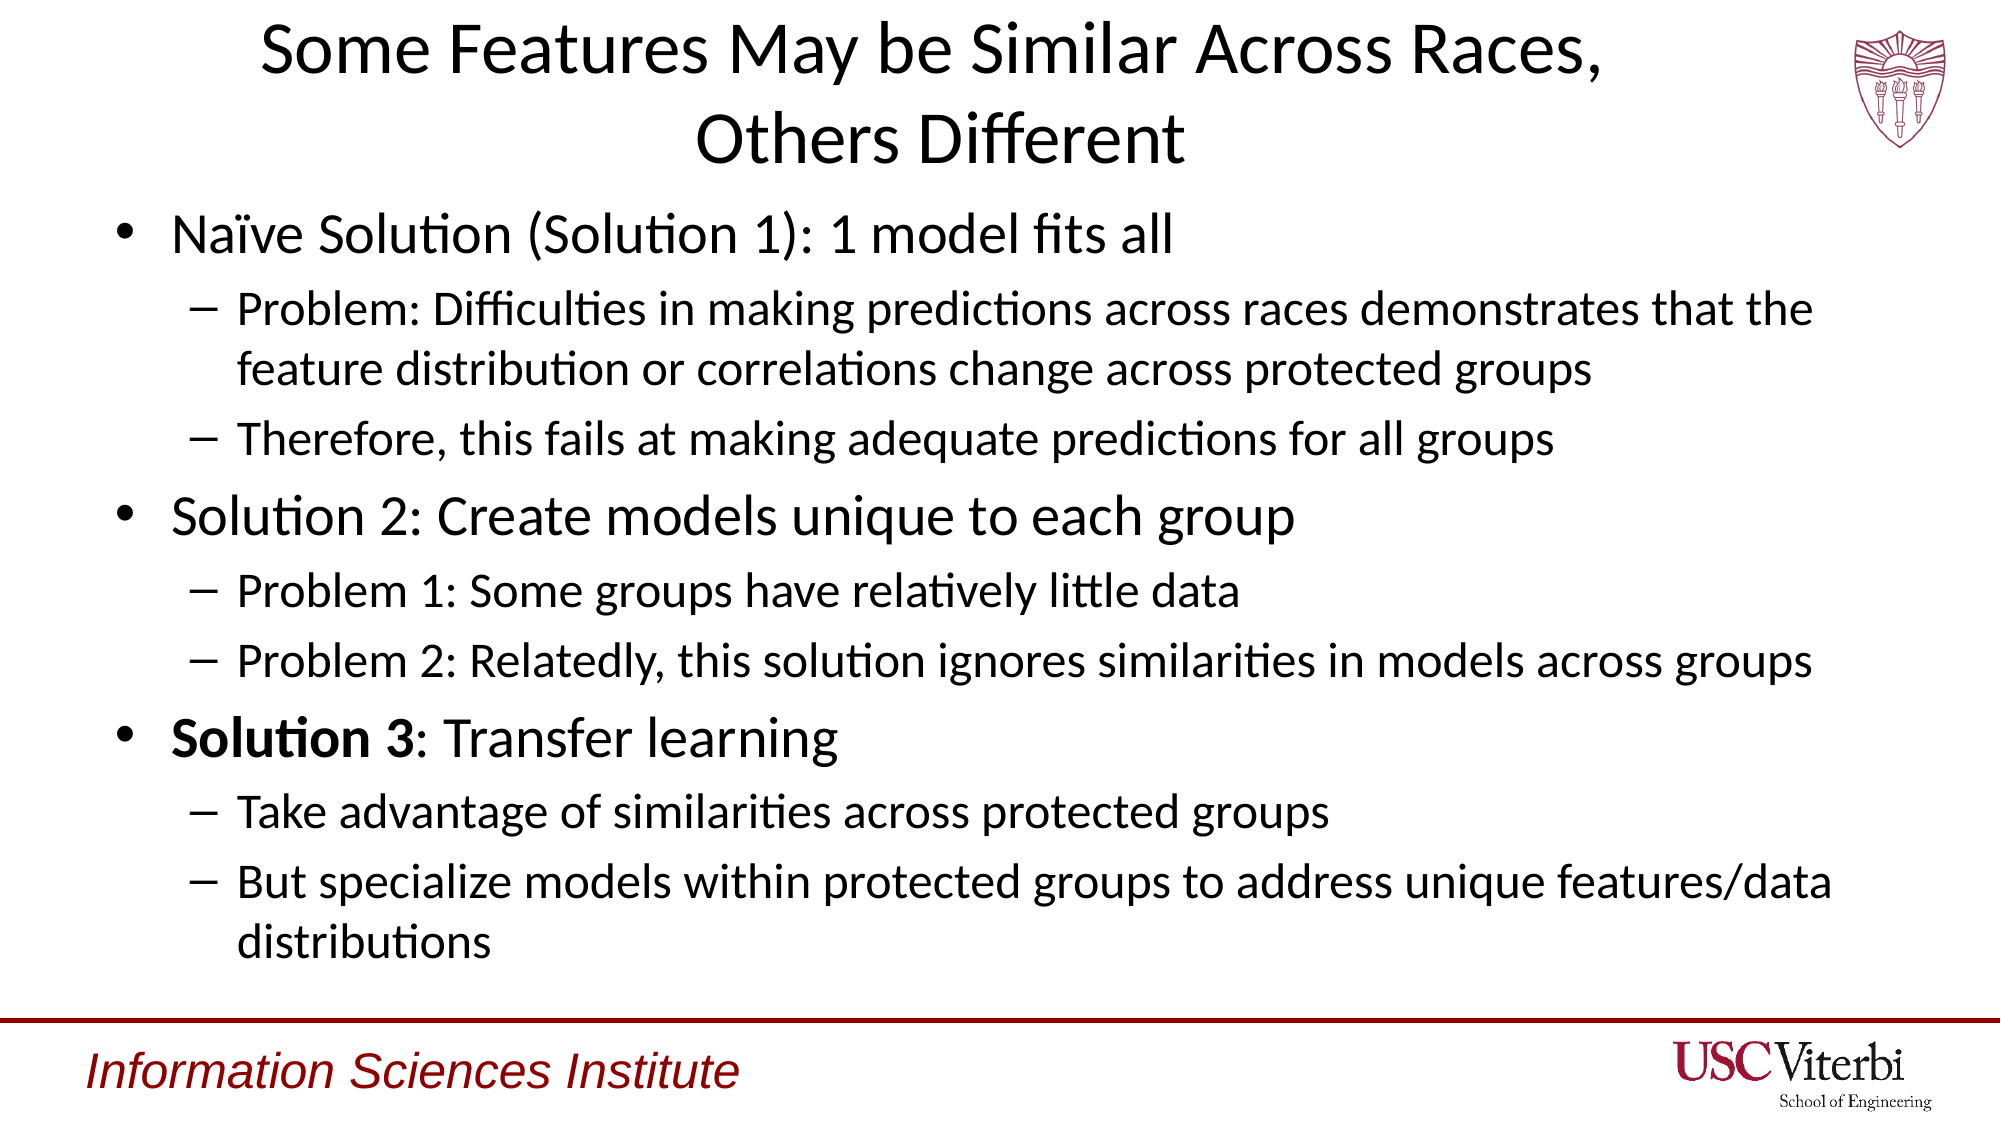

# Some Features May be Similar Across Races, Others Different
Naïve Solution (Solution 1): 1 model fits all
Problem: Difficulties in making predictions across races demonstrates that the feature distribution or correlations change across protected groups
Therefore, this fails at making adequate predictions for all groups
Solution 2: Create models unique to each group
Problem 1: Some groups have relatively little data
Problem 2: Relatedly, this solution ignores similarities in models across groups
Solution 3: Transfer learning
Take advantage of similarities across protected groups
But specialize models within protected groups to address unique features/data distributions